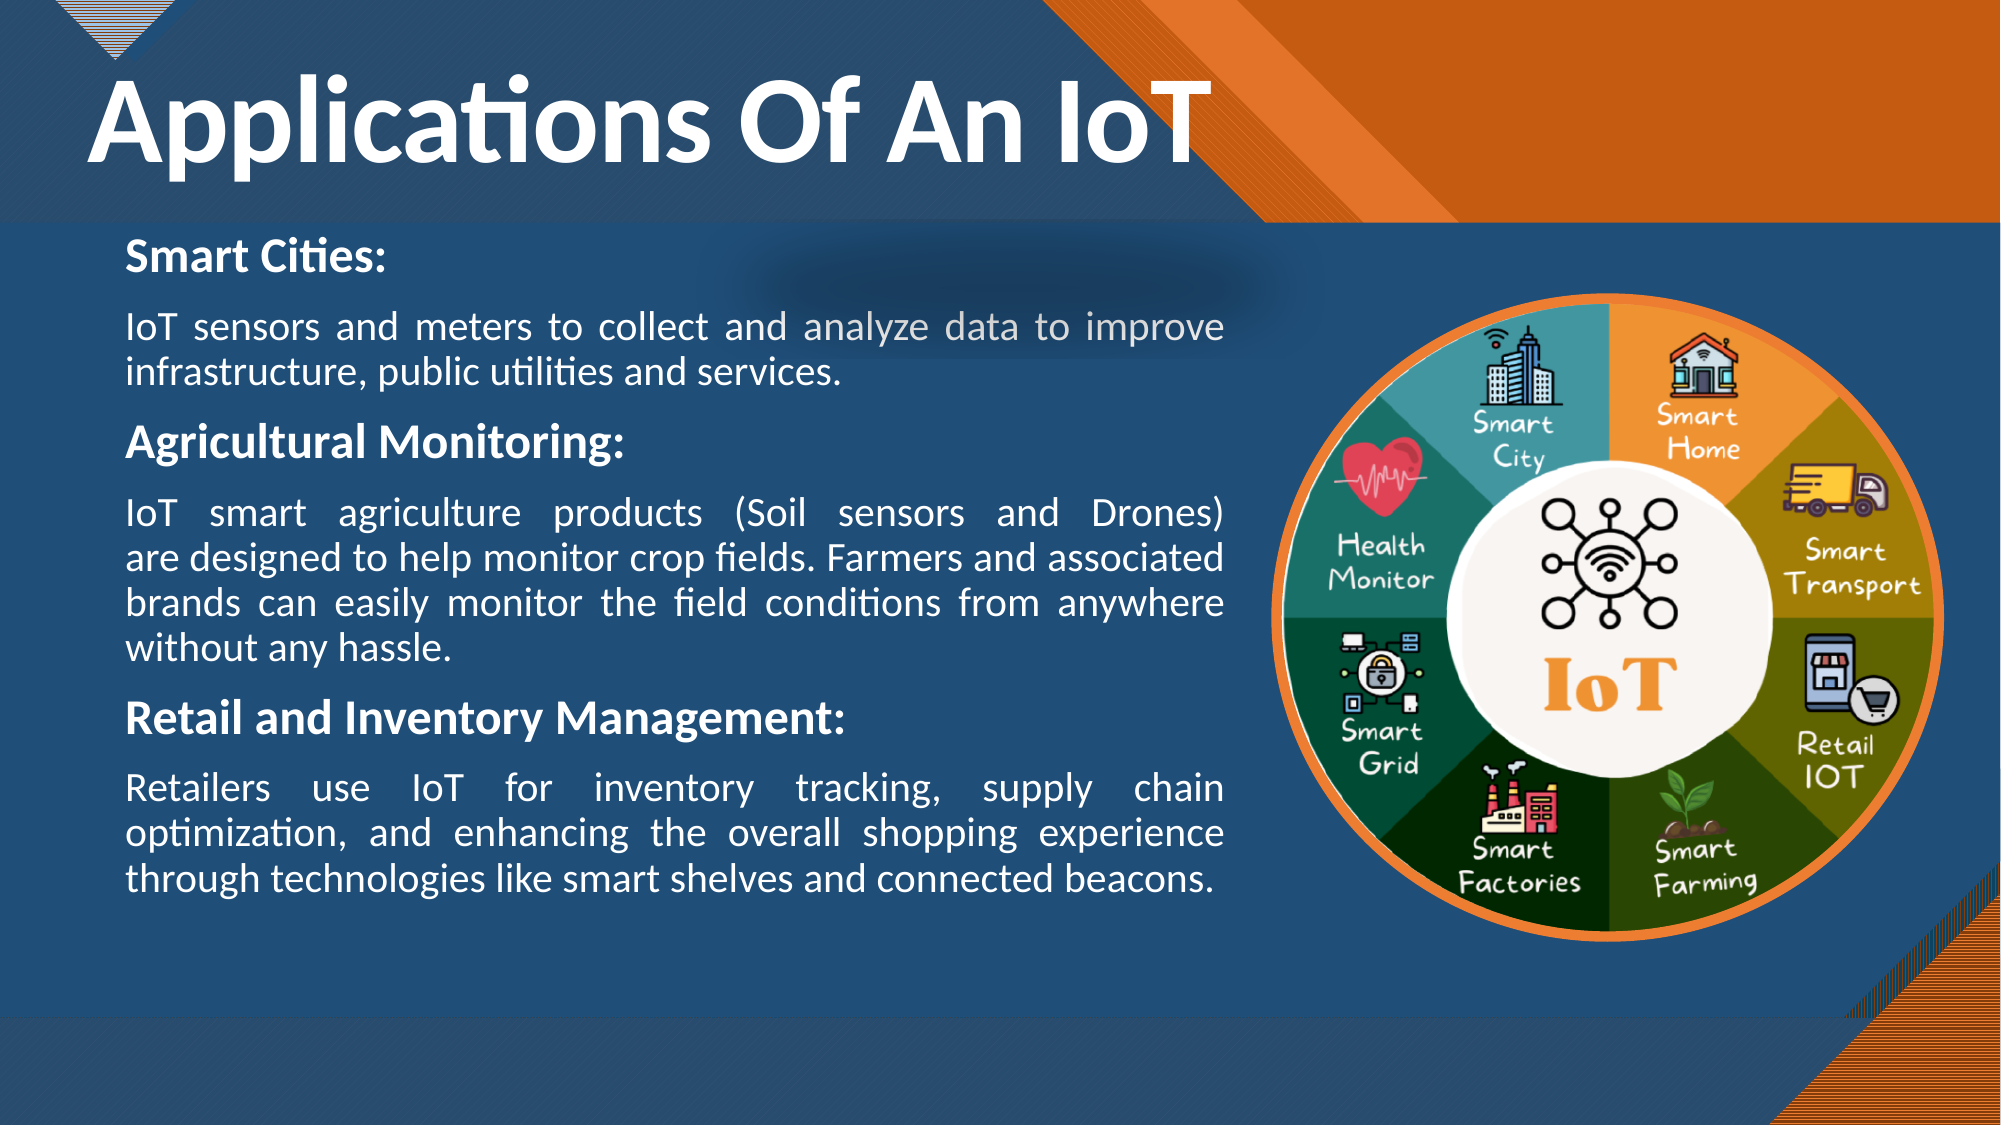

# Applications Of An IoT
Smart Cities:
IoT sensors and meters to collect and analyze data to improve infrastructure, public utilities and services.
Agricultural Monitoring:
IoT smart agriculture products (Soil sensors and Drones) are designed to help monitor crop fields. Farmers and associated brands can easily monitor the field conditions from anywhere without any hassle.
Retail and Inventory Management:
Retailers use IoT for inventory tracking, supply chain optimization, and enhancing the overall shopping experience through technologies like smart shelves and connected beacons.